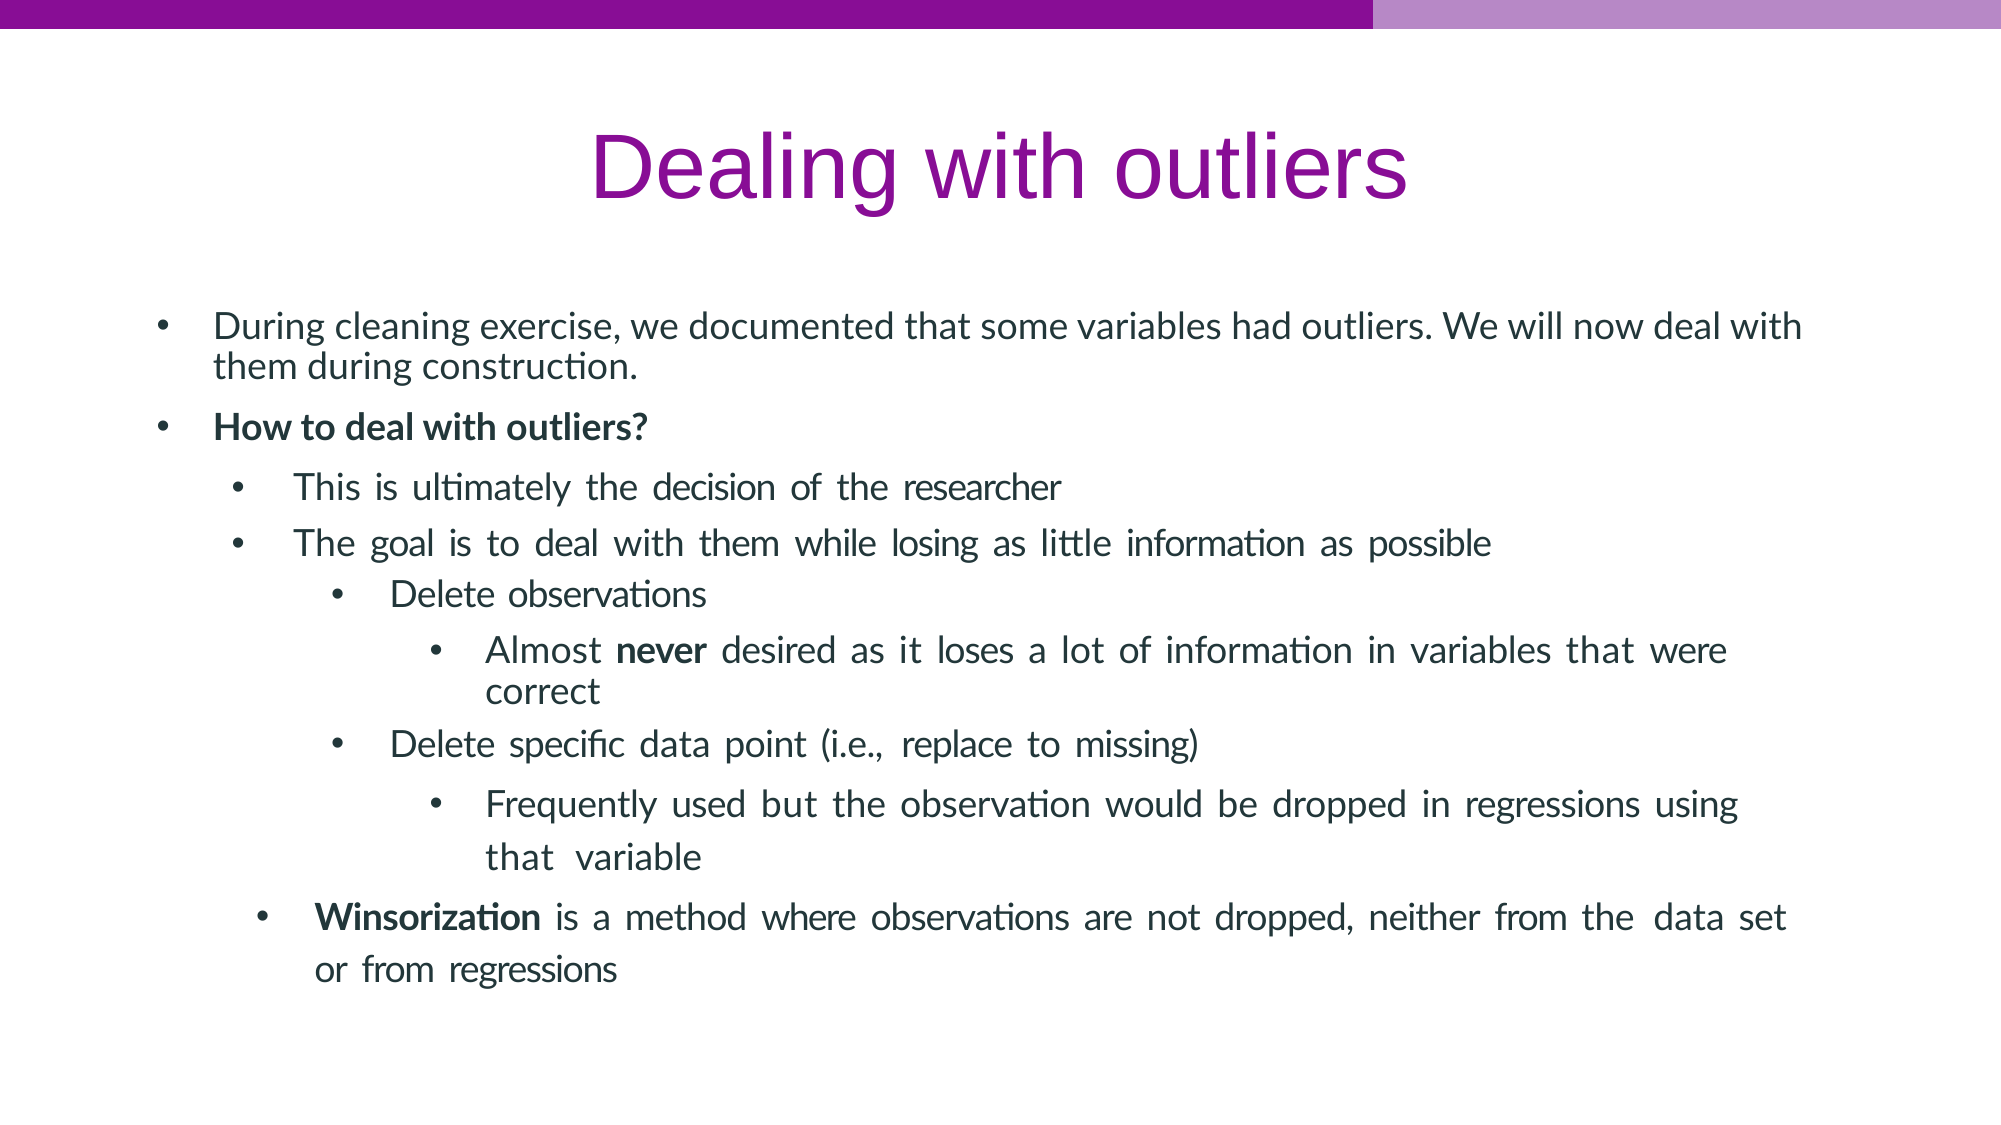

# Dealing with outliers
During cleaning exercise, we documented that some variables had outliers. We will now deal with them during construction.
How to deal with outliers?
This is ultimately the decision of the researcher
The goal is to deal with them while losing as little information as possible
Delete observations
Almost never desired as it loses a lot of information in variables that were correct
Delete specific data point (i.e., replace to missing)
Frequently used but the observation would be dropped in regressions using that  variable
Winsorization is a method where observations are not dropped, neither from the  data set or from regressions